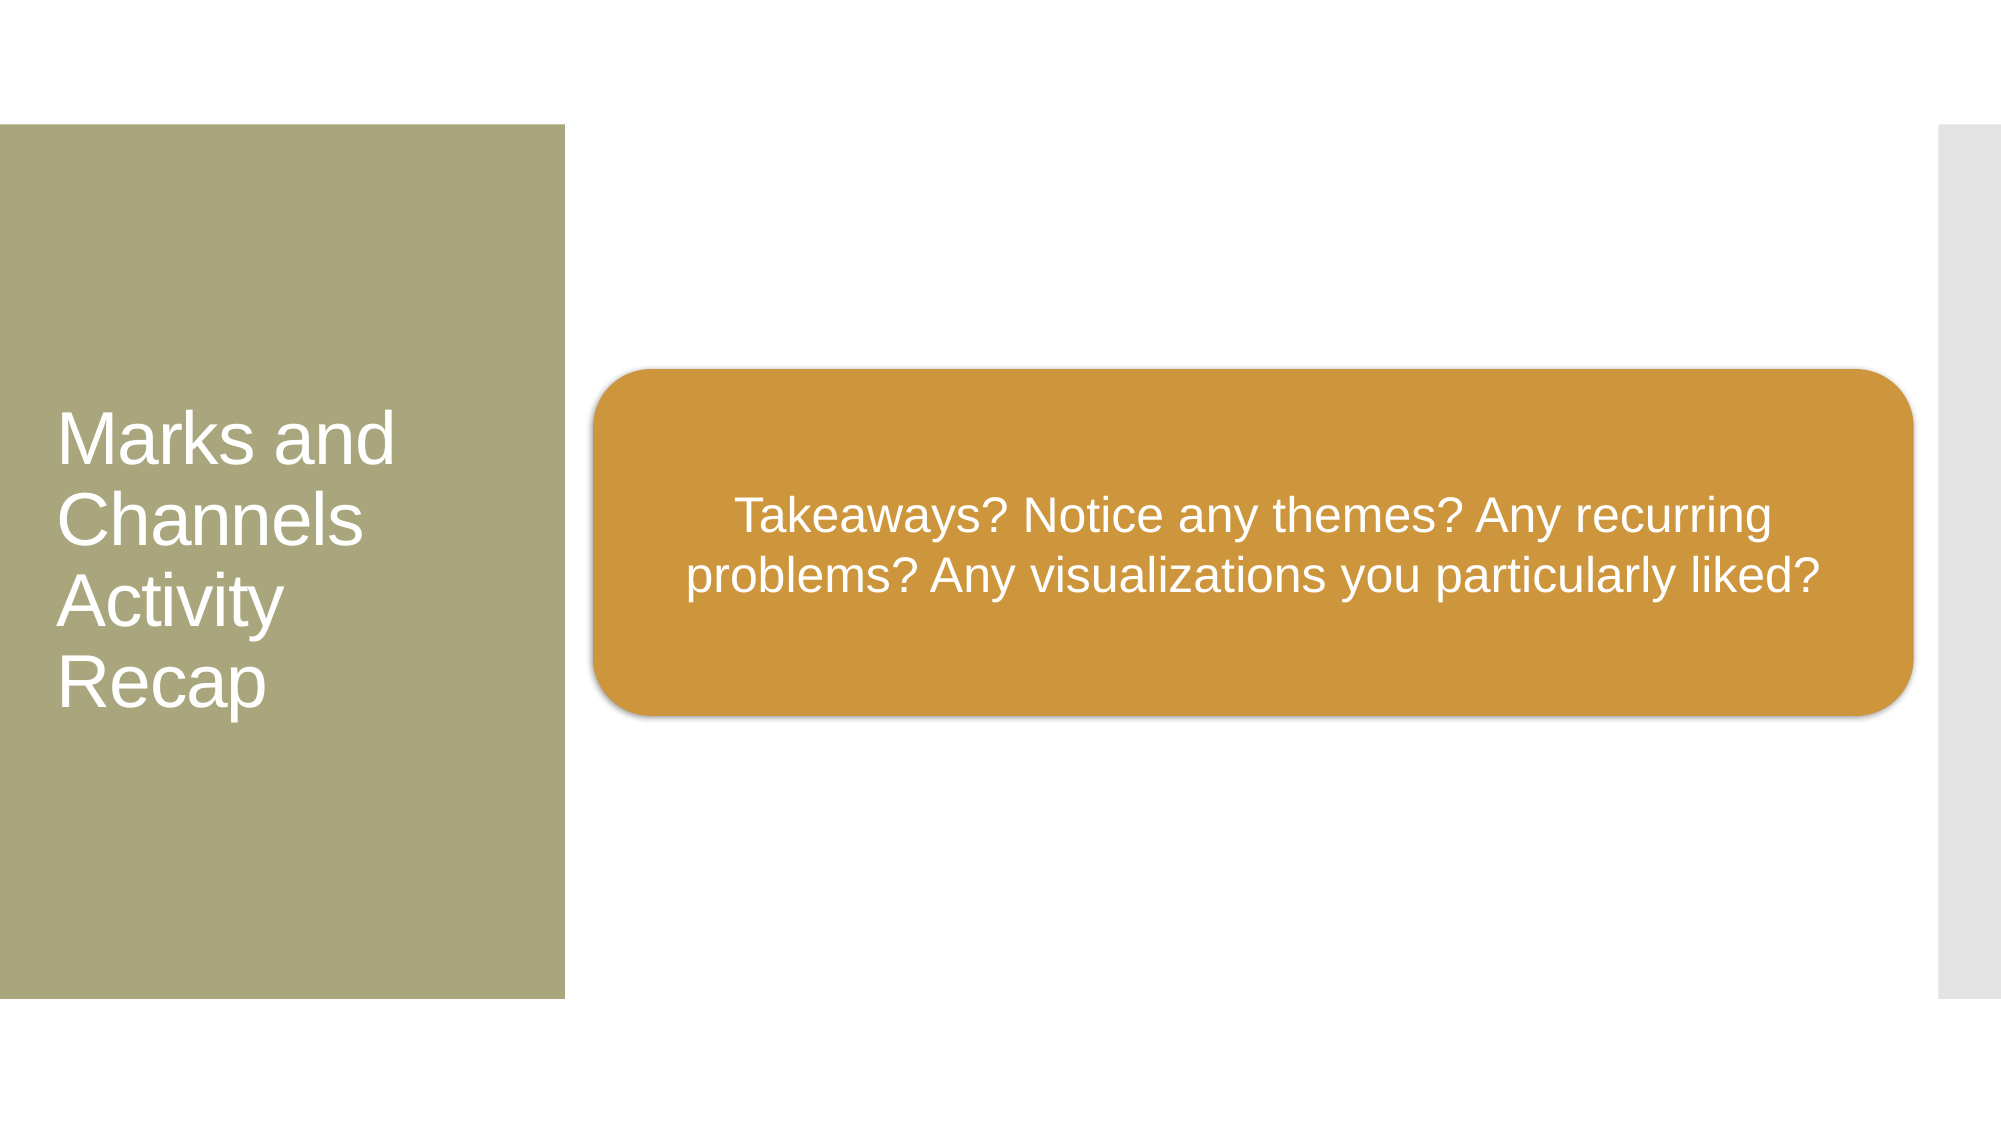

# Marks and Channels Activity Recap
Takeaways? Notice any themes? Any recurring problems? Any visualizations you particularly liked?